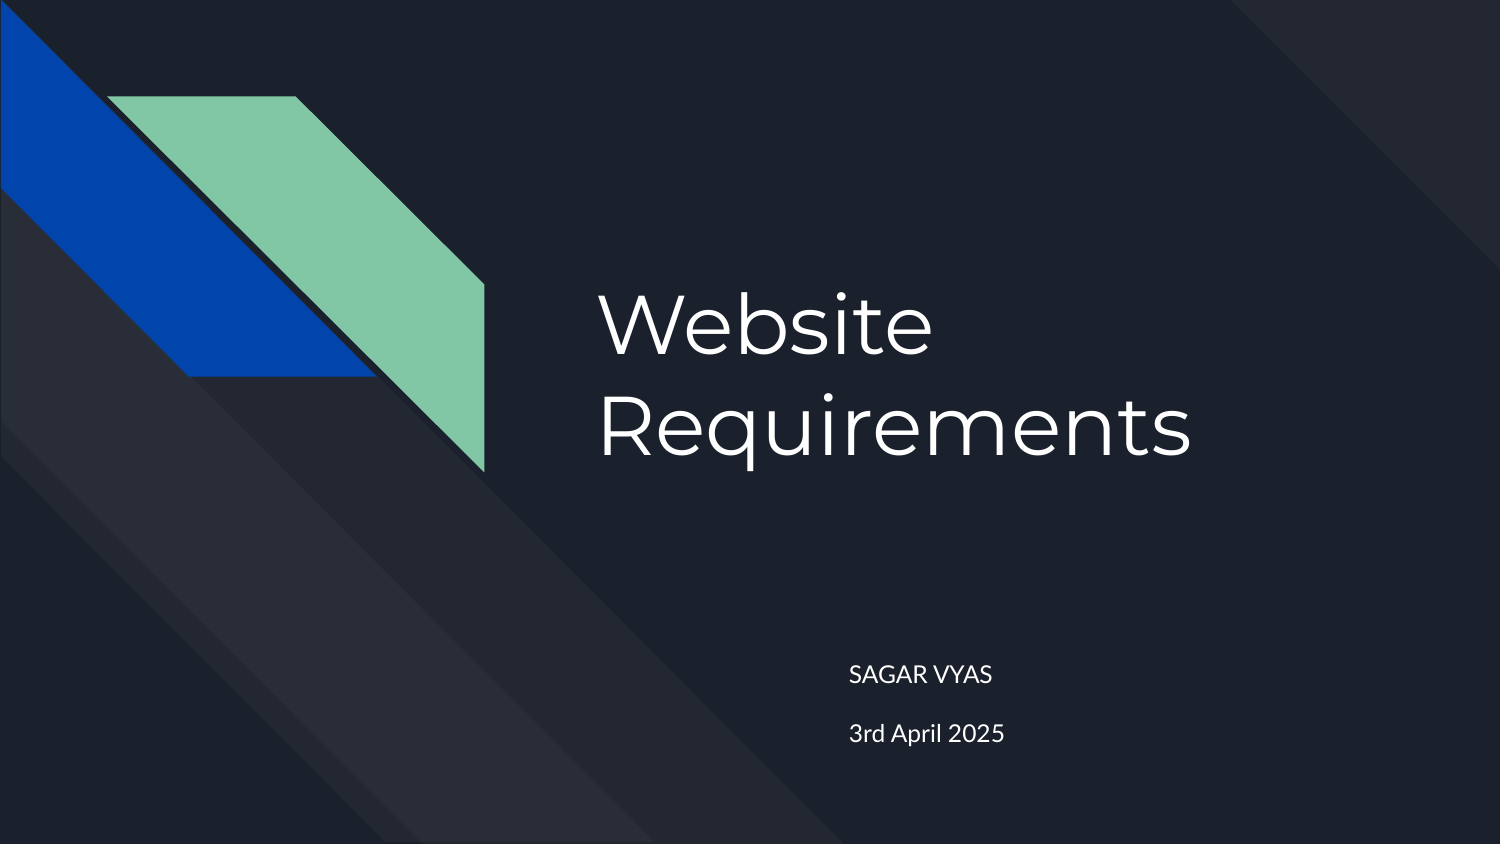

# Website Requirements
SAGAR VYAS

3rd April 2025